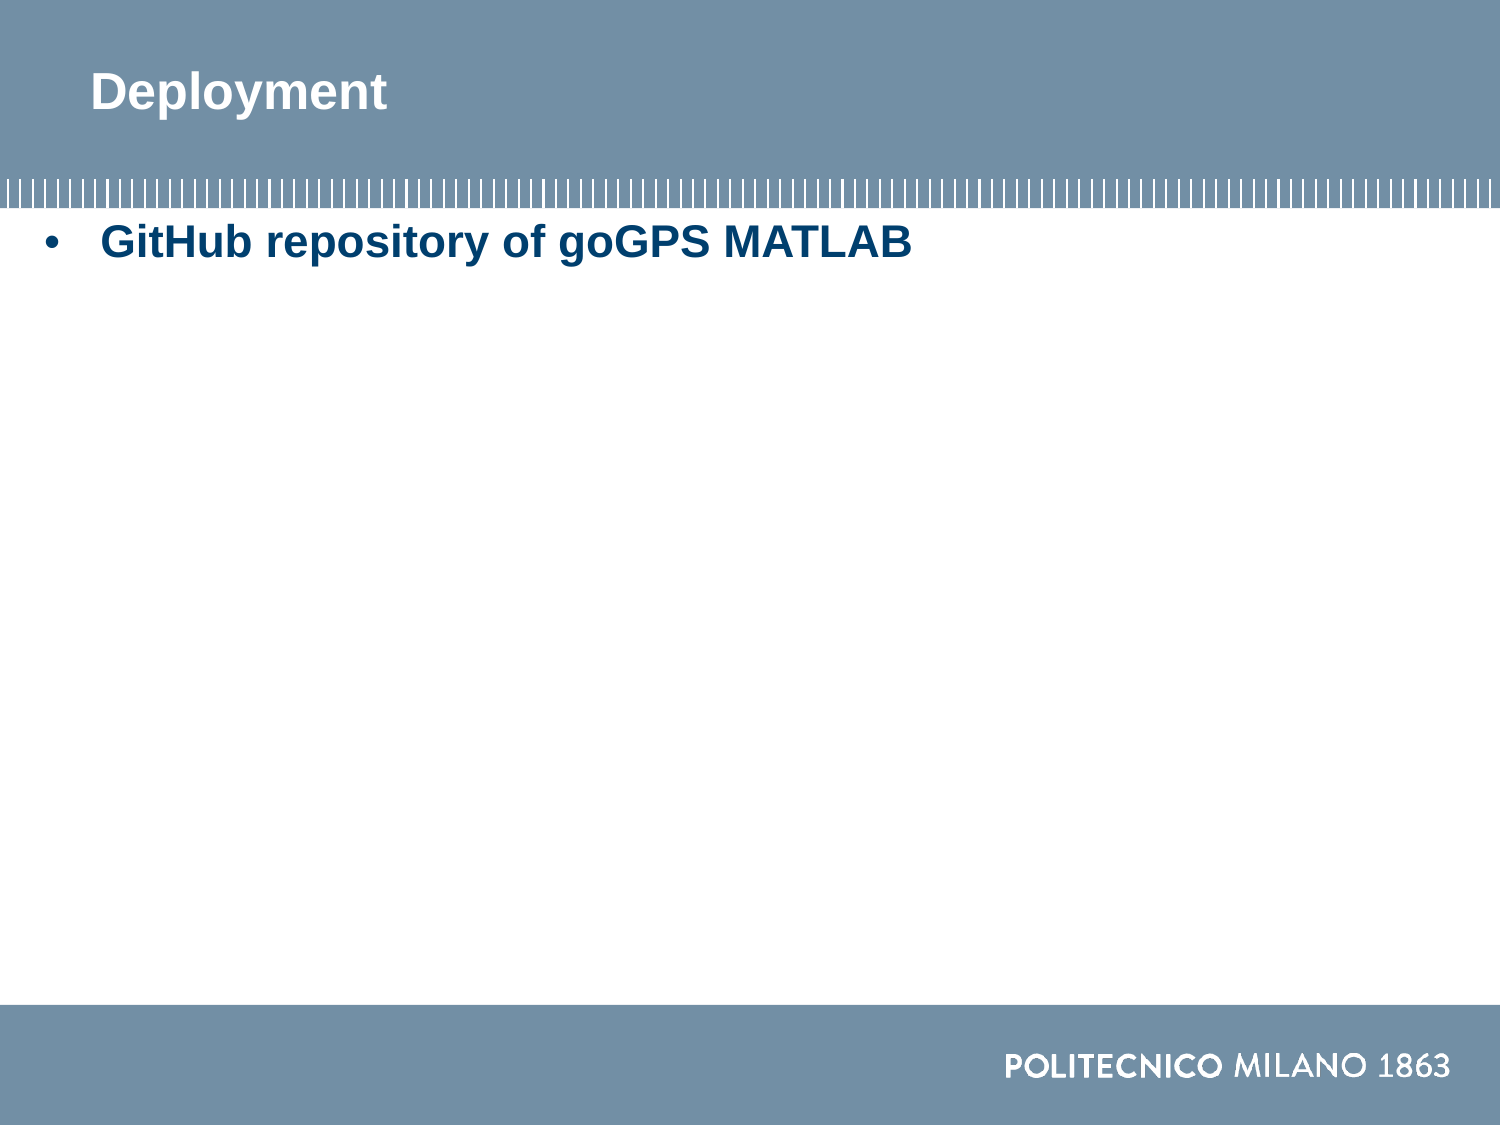

# Deployment
GitHub repository of goGPS MATLAB